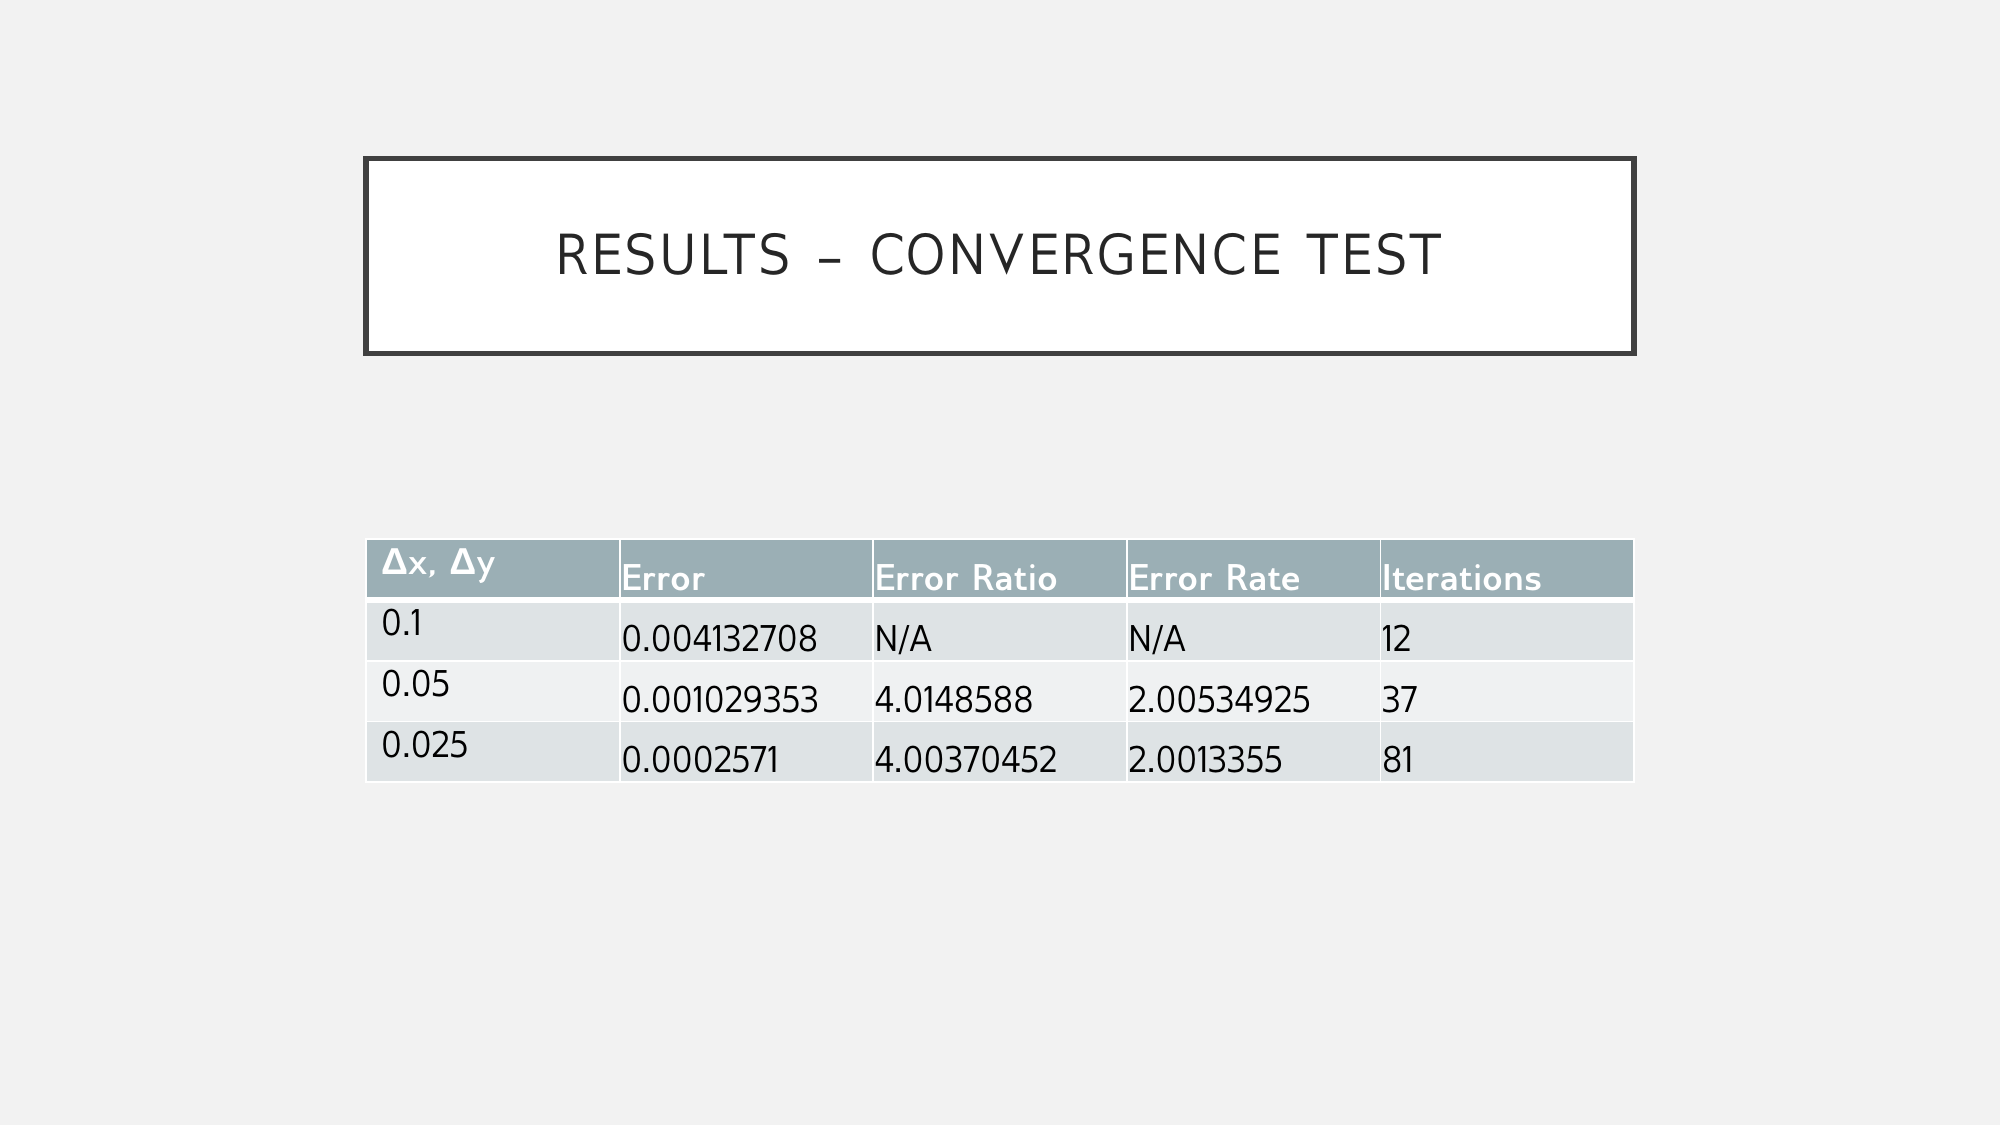

# Results – Convergence test
| Δx, Δy | Error | Error Ratio | Error Rate | Iterations |
| --- | --- | --- | --- | --- |
| 0.1 | 0.004132708 | N/A | N/A | 12 |
| 0.05 | 0.001029353 | 4.0148588 | 2.00534925 | 37 |
| 0.025 | 0.0002571 | 4.00370452 | 2.0013355 | 81 |